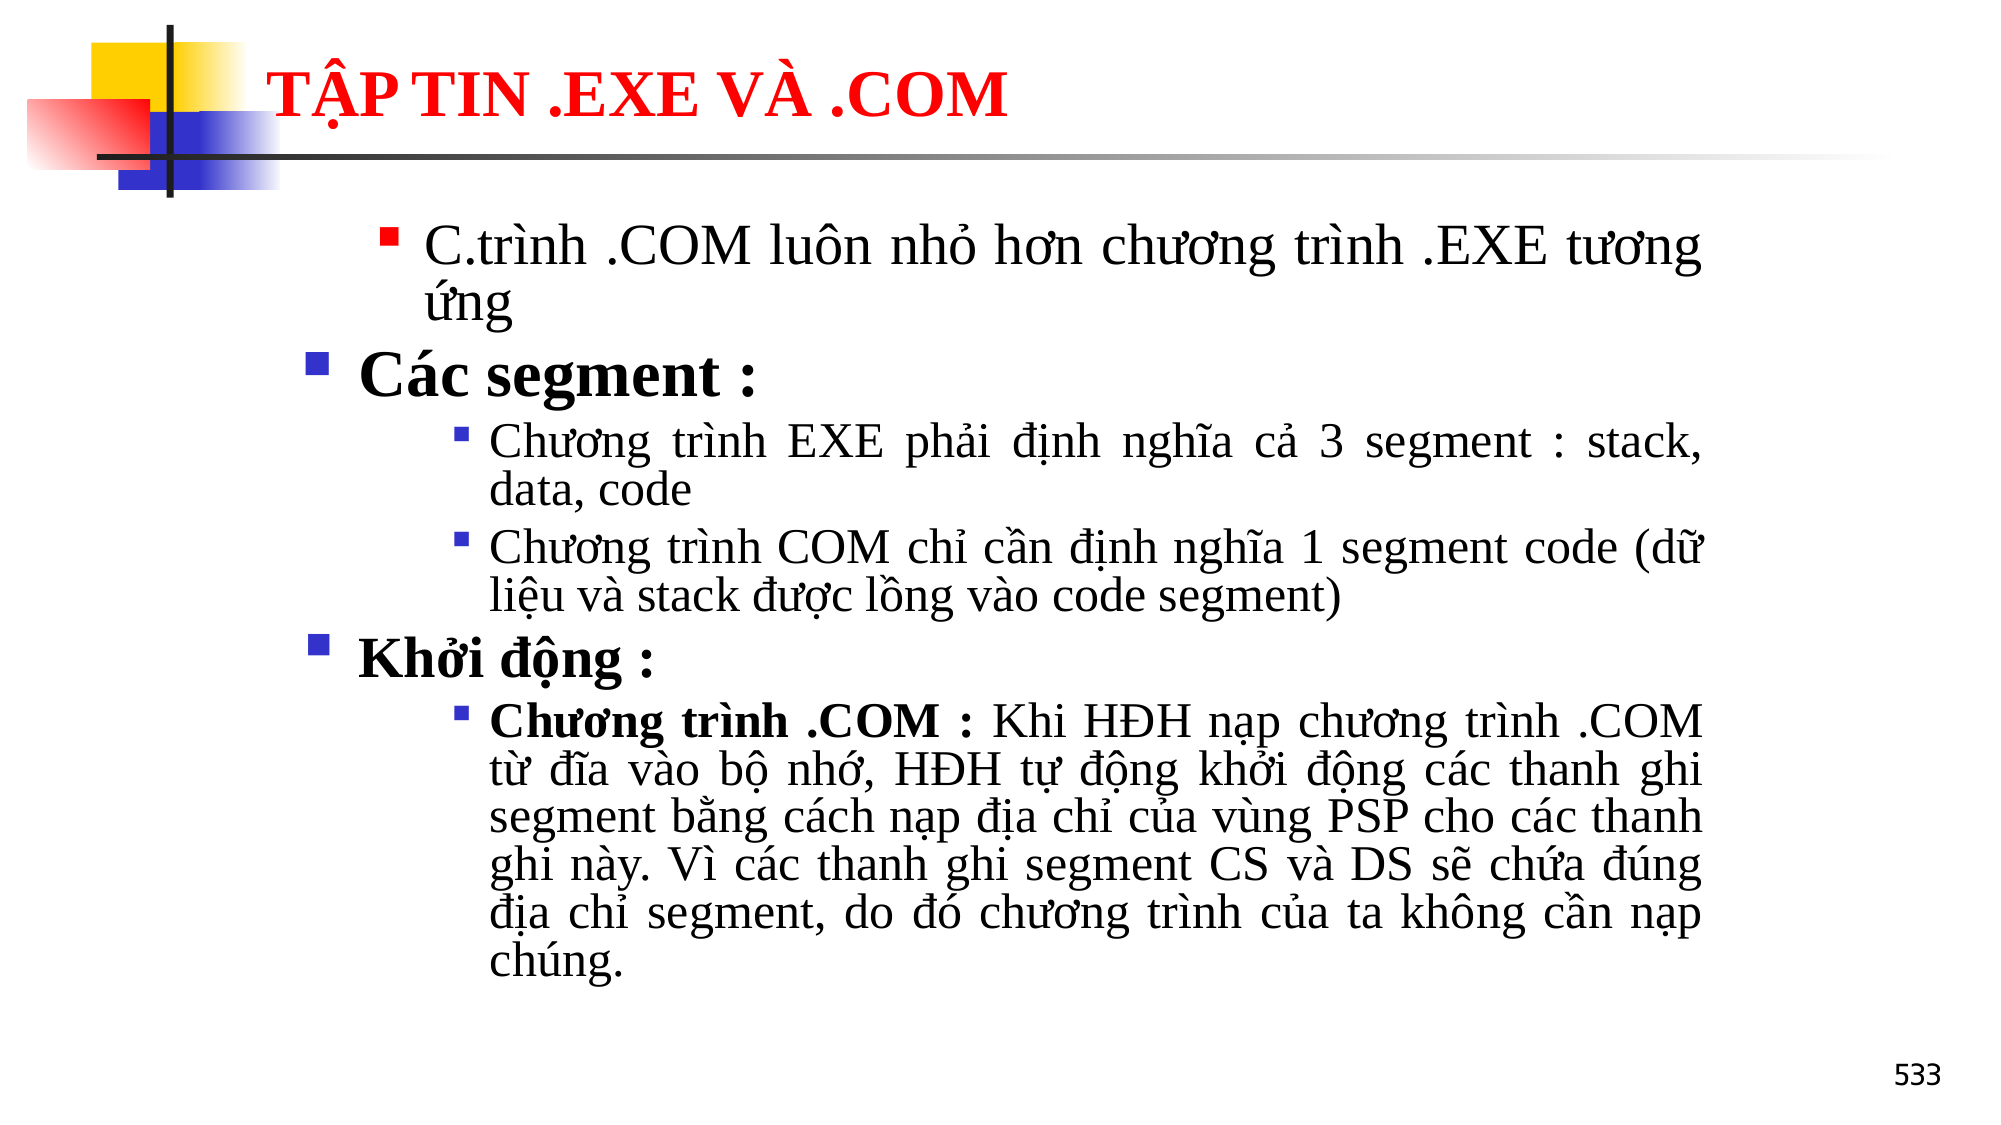

# TẬP TIN .EXE VÀ .COM
C.trình .COM luôn nhỏ hơn chương trình .EXE tương ứng
Các segment :
Chương trình EXE phải định nghĩa cả 3 segment : stack, data, code
Chương trình COM chỉ cần định nghĩa 1 segment code (dữ liệu và stack được lồng vào code segment)
Khởi động :
Chương trình .COM : Khi HĐH nạp chương trình .COM từ đĩa vào bộ nhớ, HĐH tự động khởi động các thanh ghi segment bằng cách nạp địa chỉ của vùng PSP cho các thanh ghi này. Vì các thanh ghi segment CS và DS sẽ chứa đúng địa chỉ segment, do đó chương trình của ta không cần nạp chúng.

533